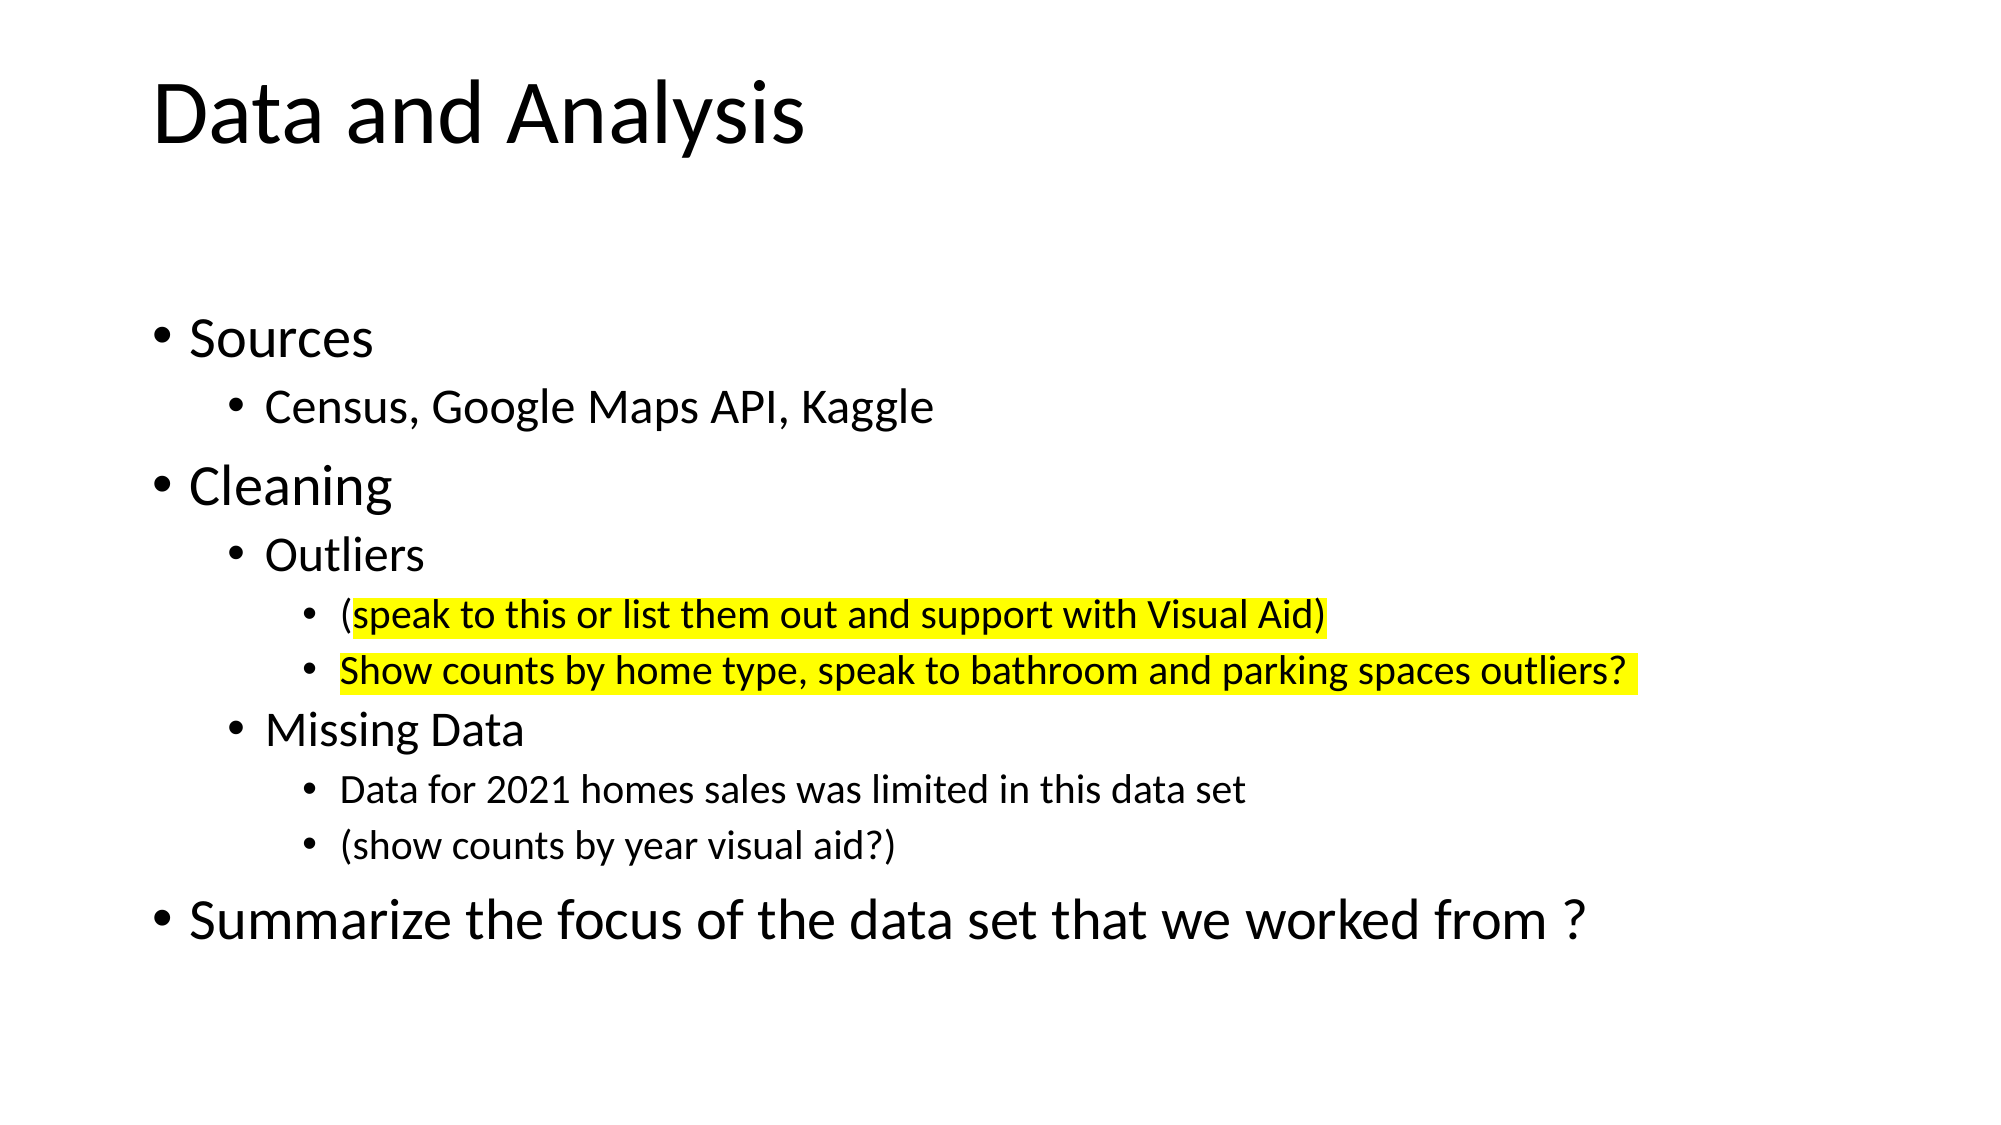

# Data and Analysis
Sources
Census, Google Maps API, Kaggle
Cleaning
Outliers
(speak to this or list them out and support with Visual Aid)
Show counts by home type, speak to bathroom and parking spaces outliers?
Missing Data
Data for 2021 homes sales was limited in this data set
(show counts by year visual aid?)
Summarize the focus of the data set that we worked from ?